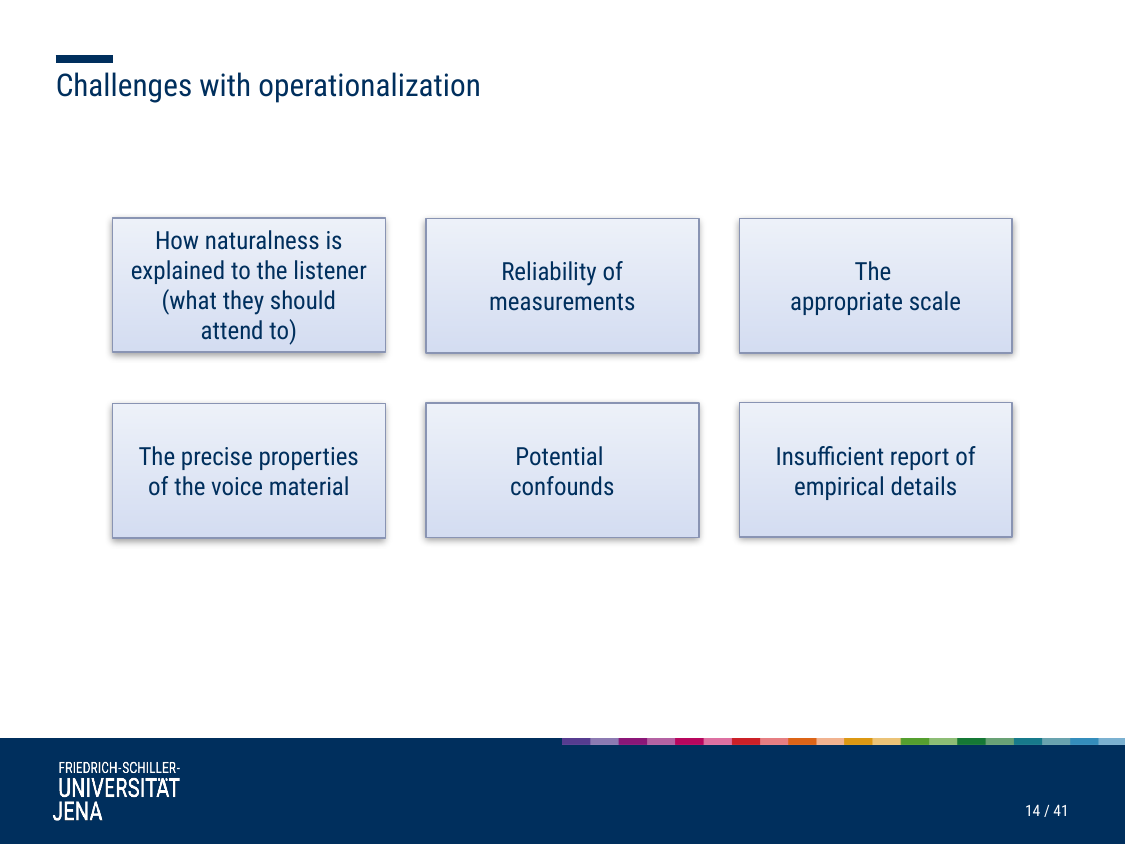

Challenges with operationalization
How naturalness is explained to the listener (what they should attend to)

Reliability of measurements

The
appropriate scale

Insufficient report of empirical details

Potential
confounds

The precise properties of the voice material